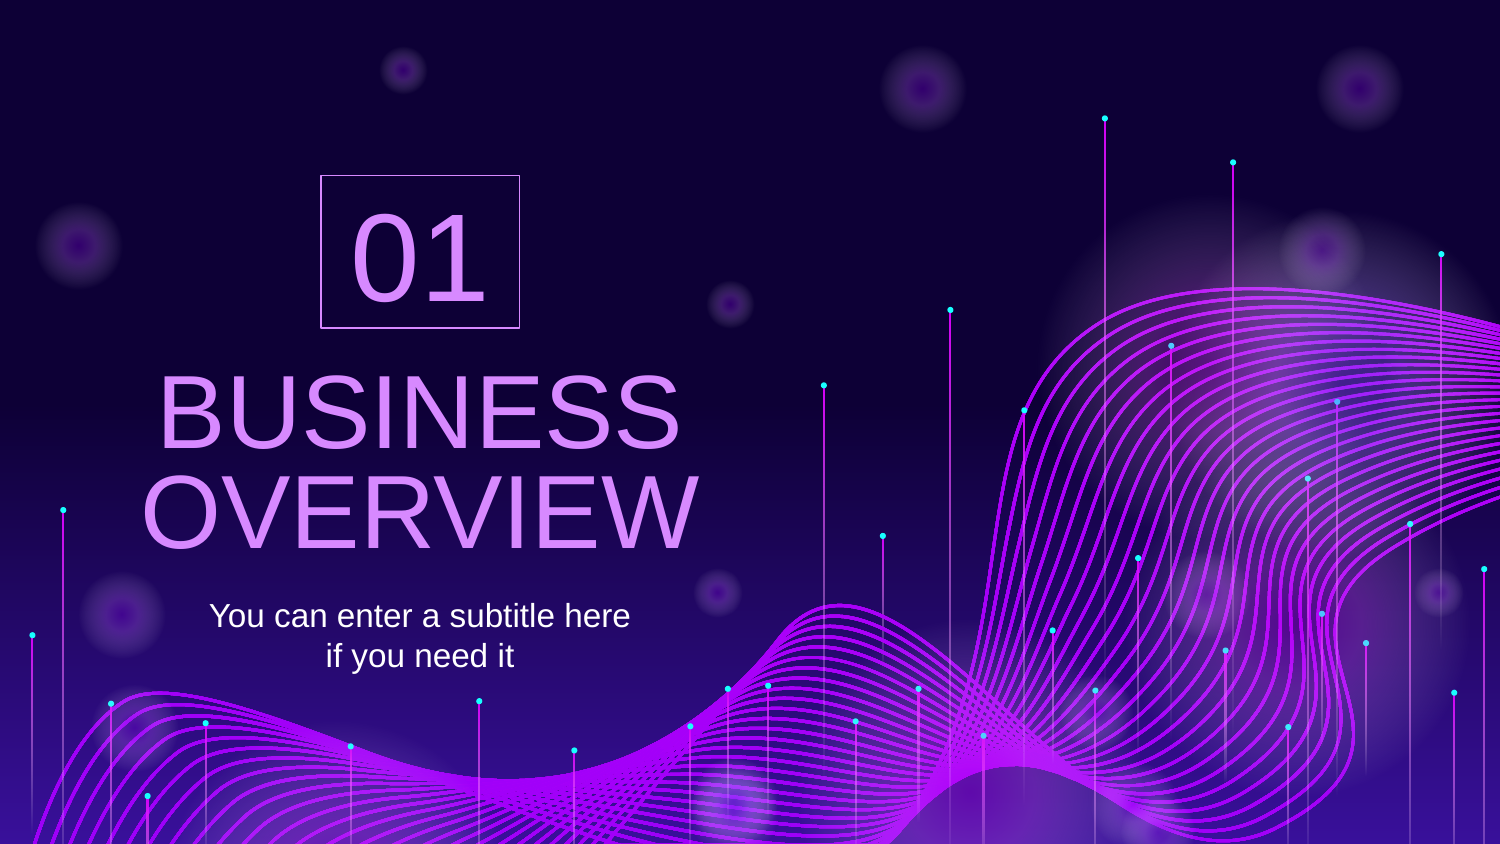

01

# BUSINESS OVERVIEW

You can enter a subtitle here if you need it